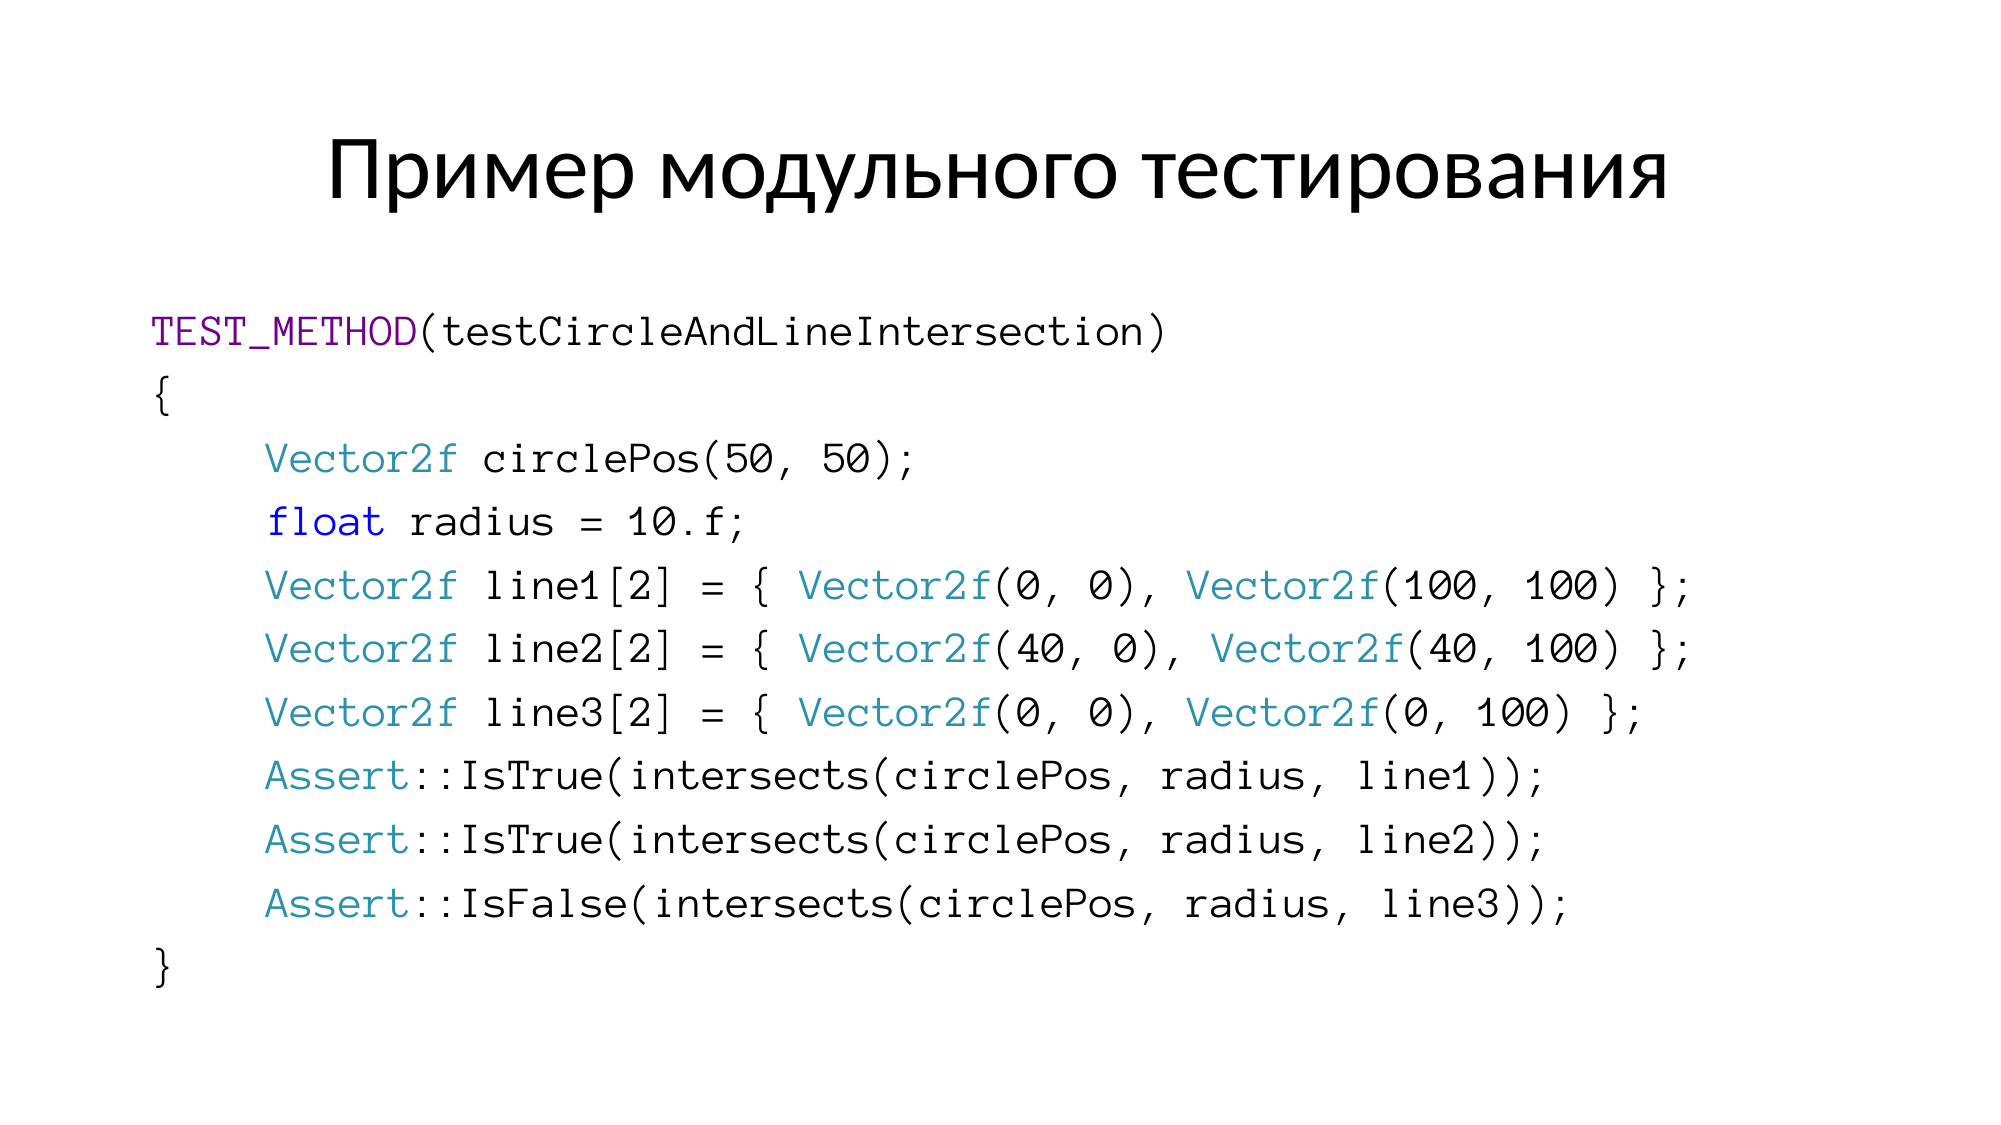

# Пример модульного тестирования
TEST_METHOD(testCircleAndLineIntersection)
{
	Vector2f circlePos(50, 50);
	float radius = 10.f;
	Vector2f line1[2] = { Vector2f(0, 0), Vector2f(100, 100) };
	Vector2f line2[2] = { Vector2f(40, 0), Vector2f(40, 100) };
	Vector2f line3[2] = { Vector2f(0, 0), Vector2f(0, 100) };
	Assert::IsTrue(intersects(circlePos, radius, line1));
	Assert::IsTrue(intersects(circlePos, radius, line2));
	Assert::IsFalse(intersects(circlePos, radius, line3));
}